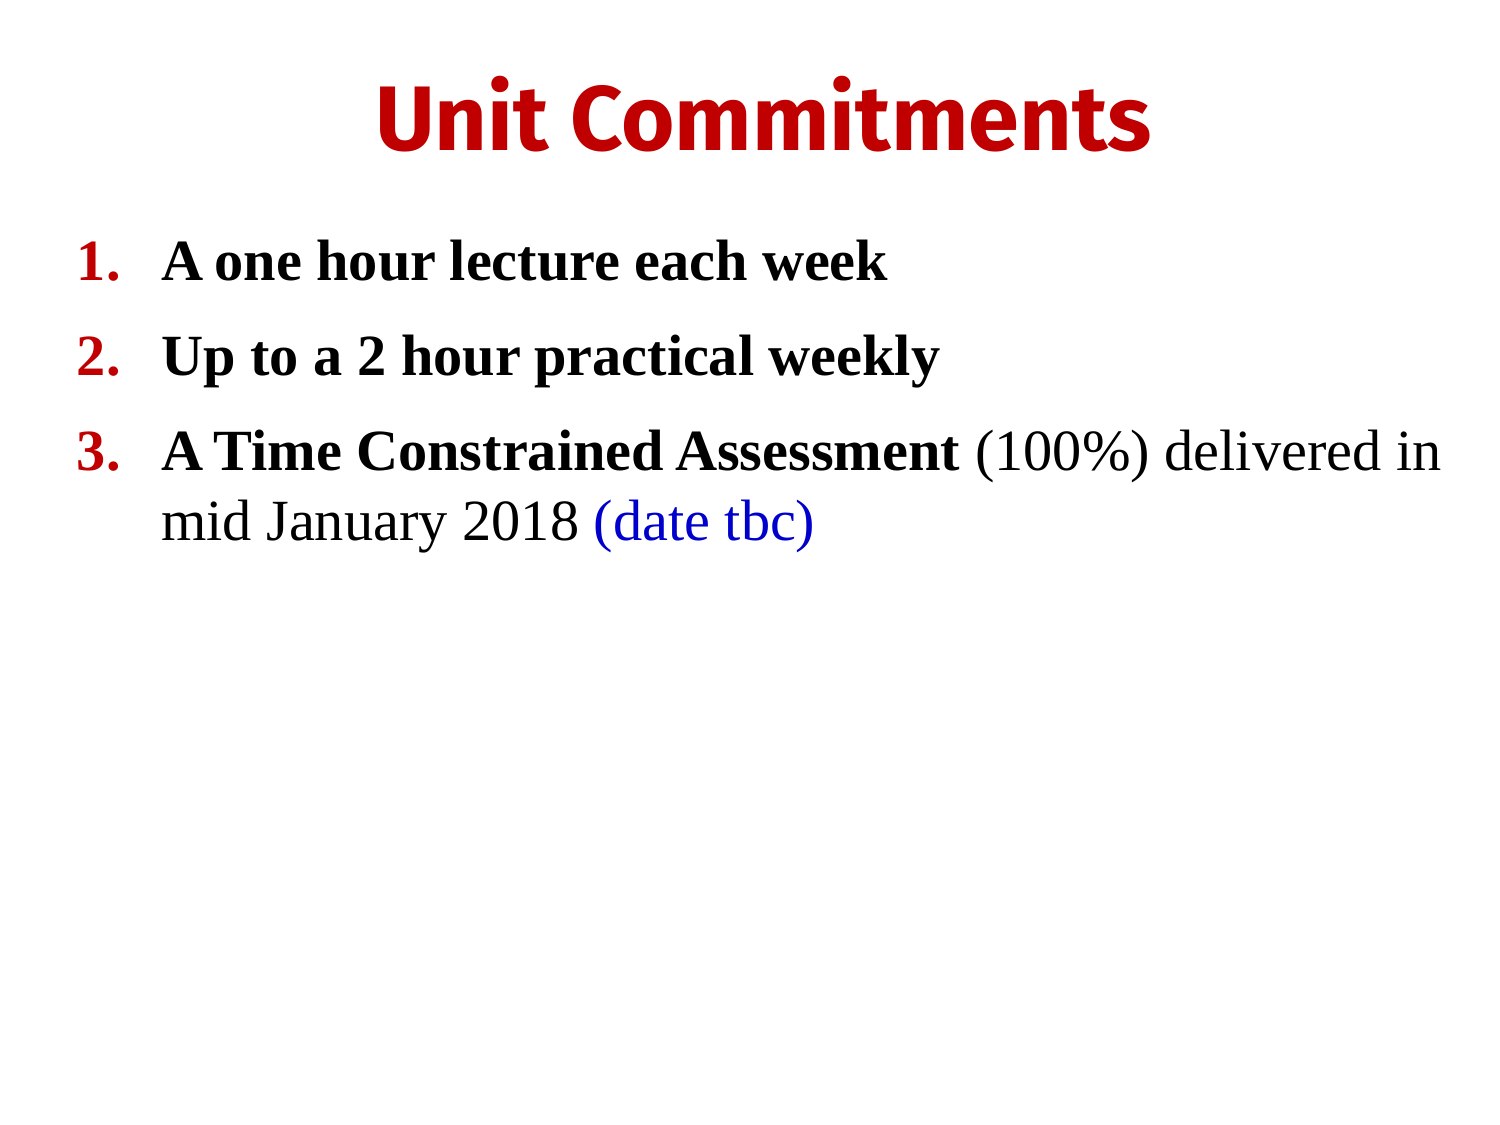

Unit Commitments
A one hour lecture each week
Up to a 2 hour practical weekly
A Time Constrained Assessment (100%) delivered in mid January 2018 (date tbc)